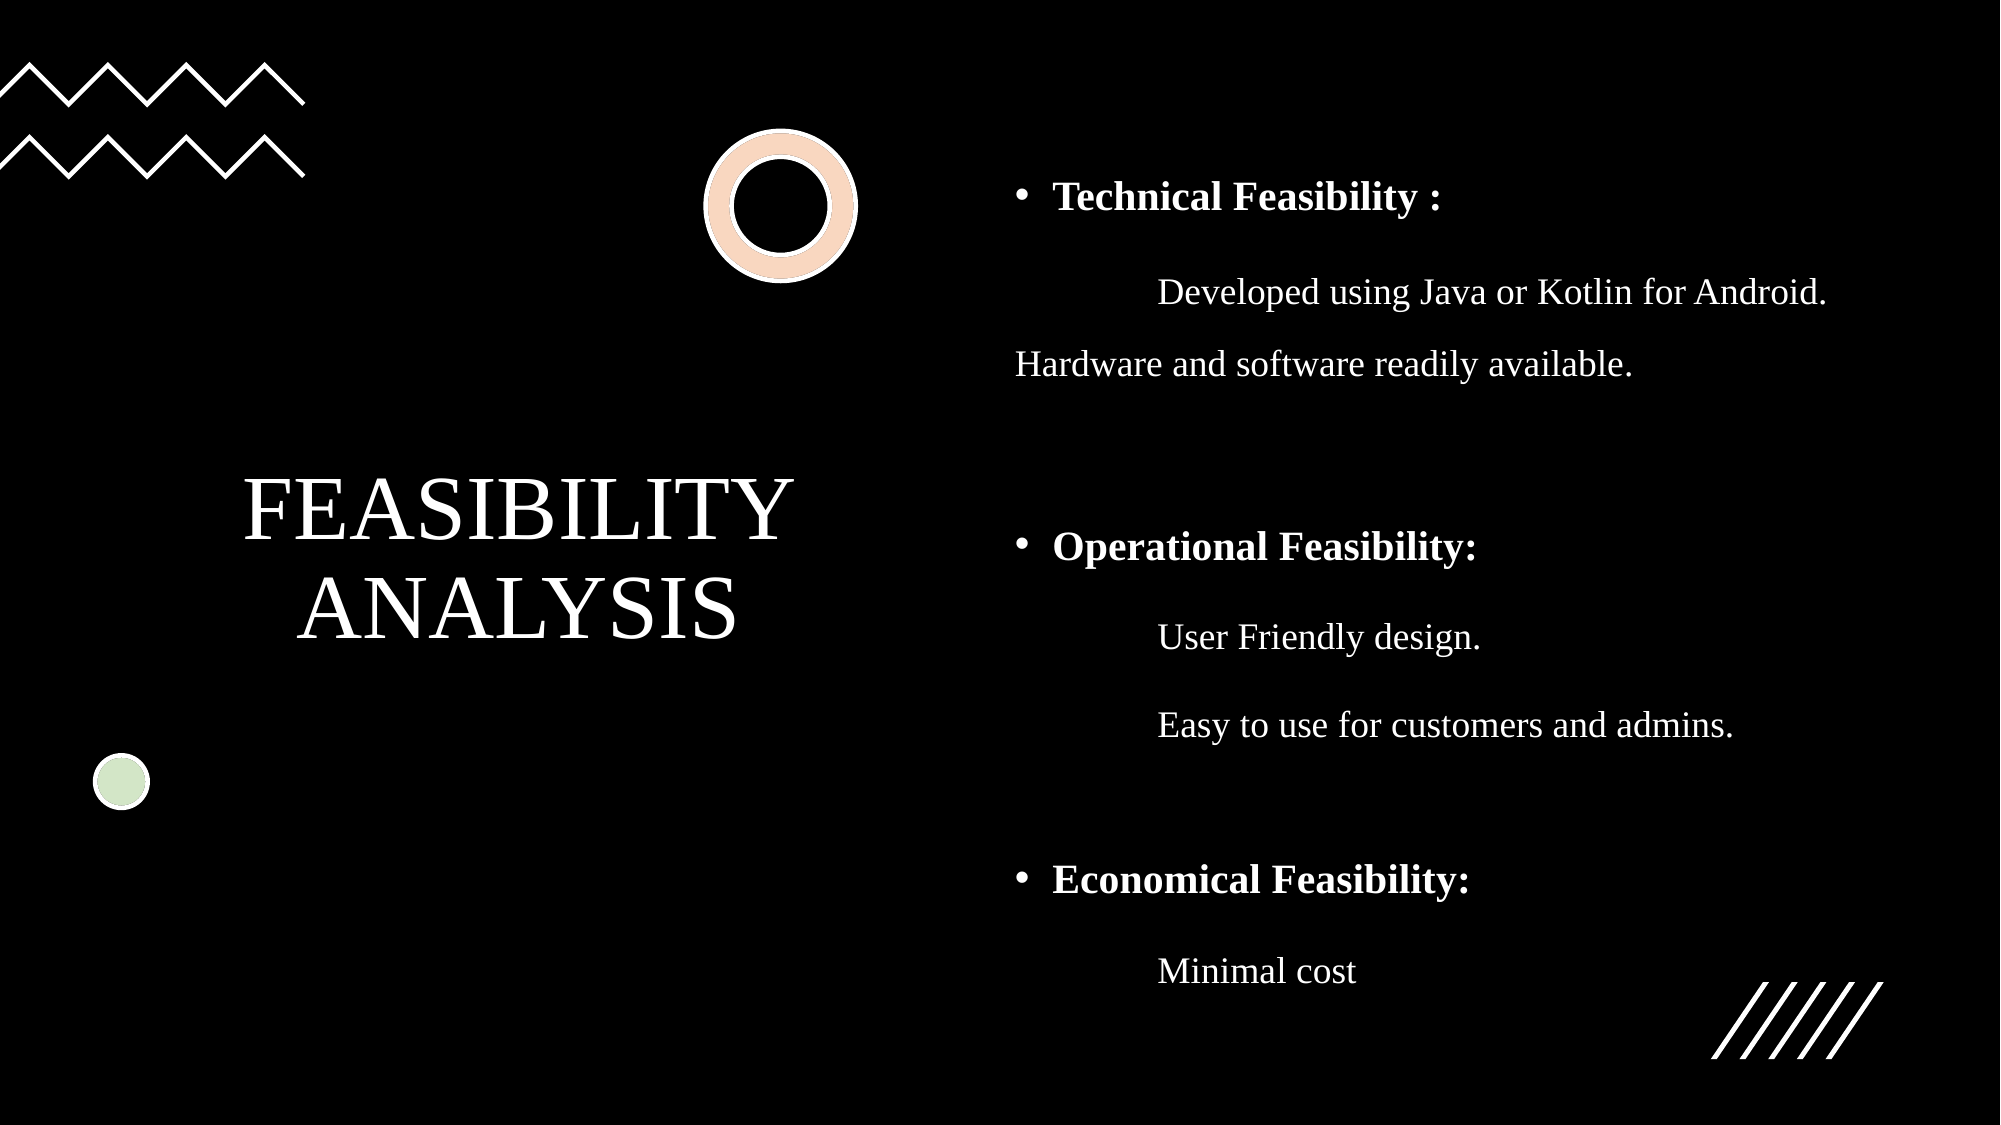

Technical Feasibility :
               Developed using Java or Kotlin for Android.       	Hardware and software readily available.

Operational Feasibility:
               User Friendly design.
               Easy to use for customers and admins.

Economical Feasibility:
               Minimal cost

# FEASIBILITY ANALYSIS